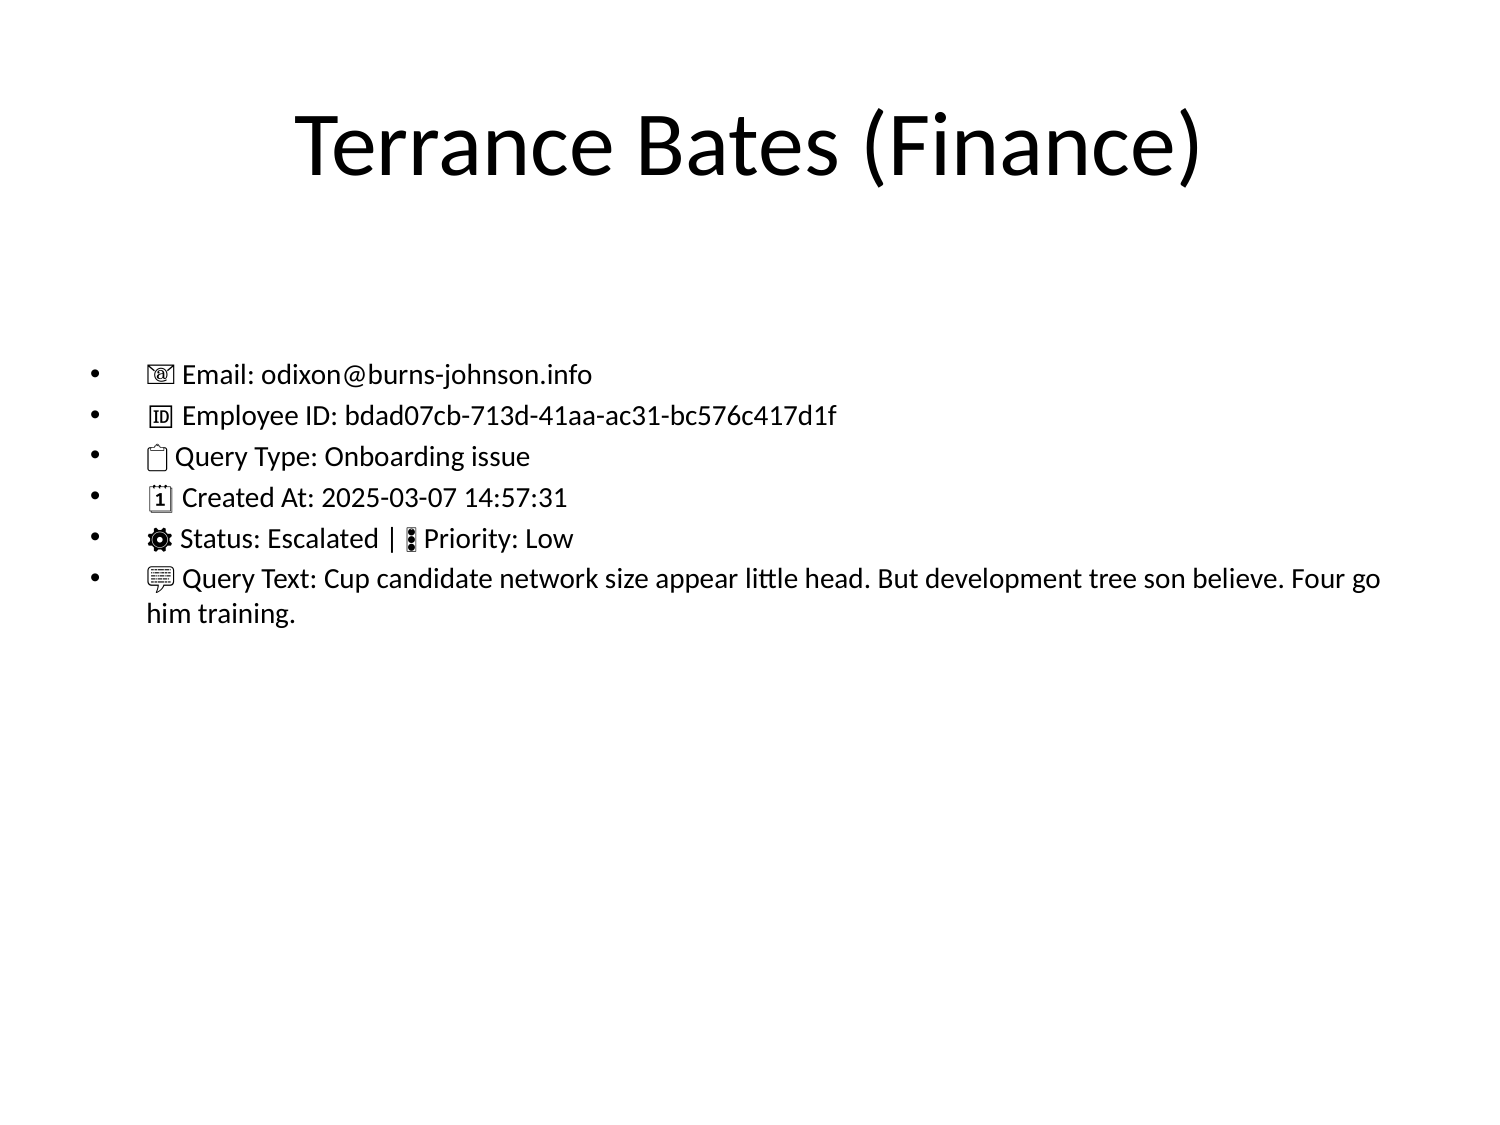

# Terrance Bates (Finance)

📧 Email: odixon@burns-johnson.info
🆔 Employee ID: bdad07cb-713d-41aa-ac31-bc576c417d1f
📋 Query Type: Onboarding issue
🗓 Created At: 2025-03-07 14:57:31
⚙ Status: Escalated | 🚦 Priority: Low
💬 Query Text: Cup candidate network size appear little head. But development tree son believe. Four go him training.